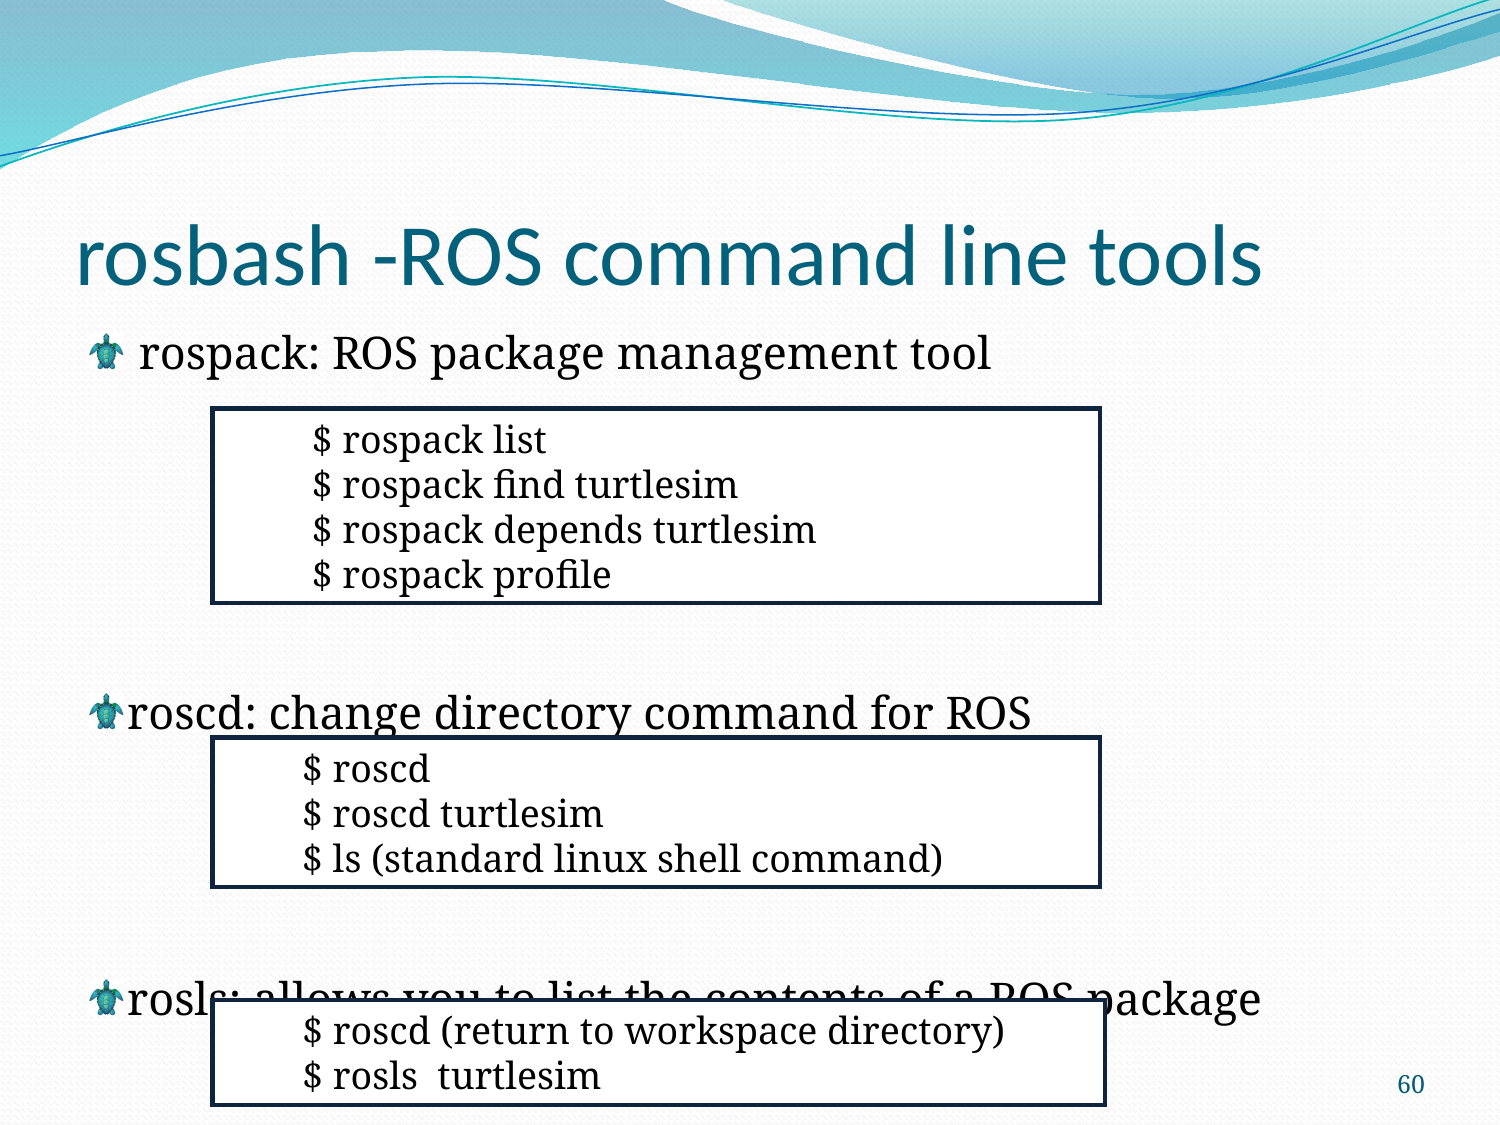

# rosbash -ROS command line tools
 rospack: ROS package management tool

roscd: change directory command for ROS

rosls: allows you to list the contents of a ROS package

 $ rospack list
 $ rospack find turtlesim
 $ rospack depends turtlesim
 $ rospack profile
$ roscd
$ roscd turtlesim
$ ls (standard linux shell command)
$ roscd (return to workspace directory)
$ rosls  turtlesim
60